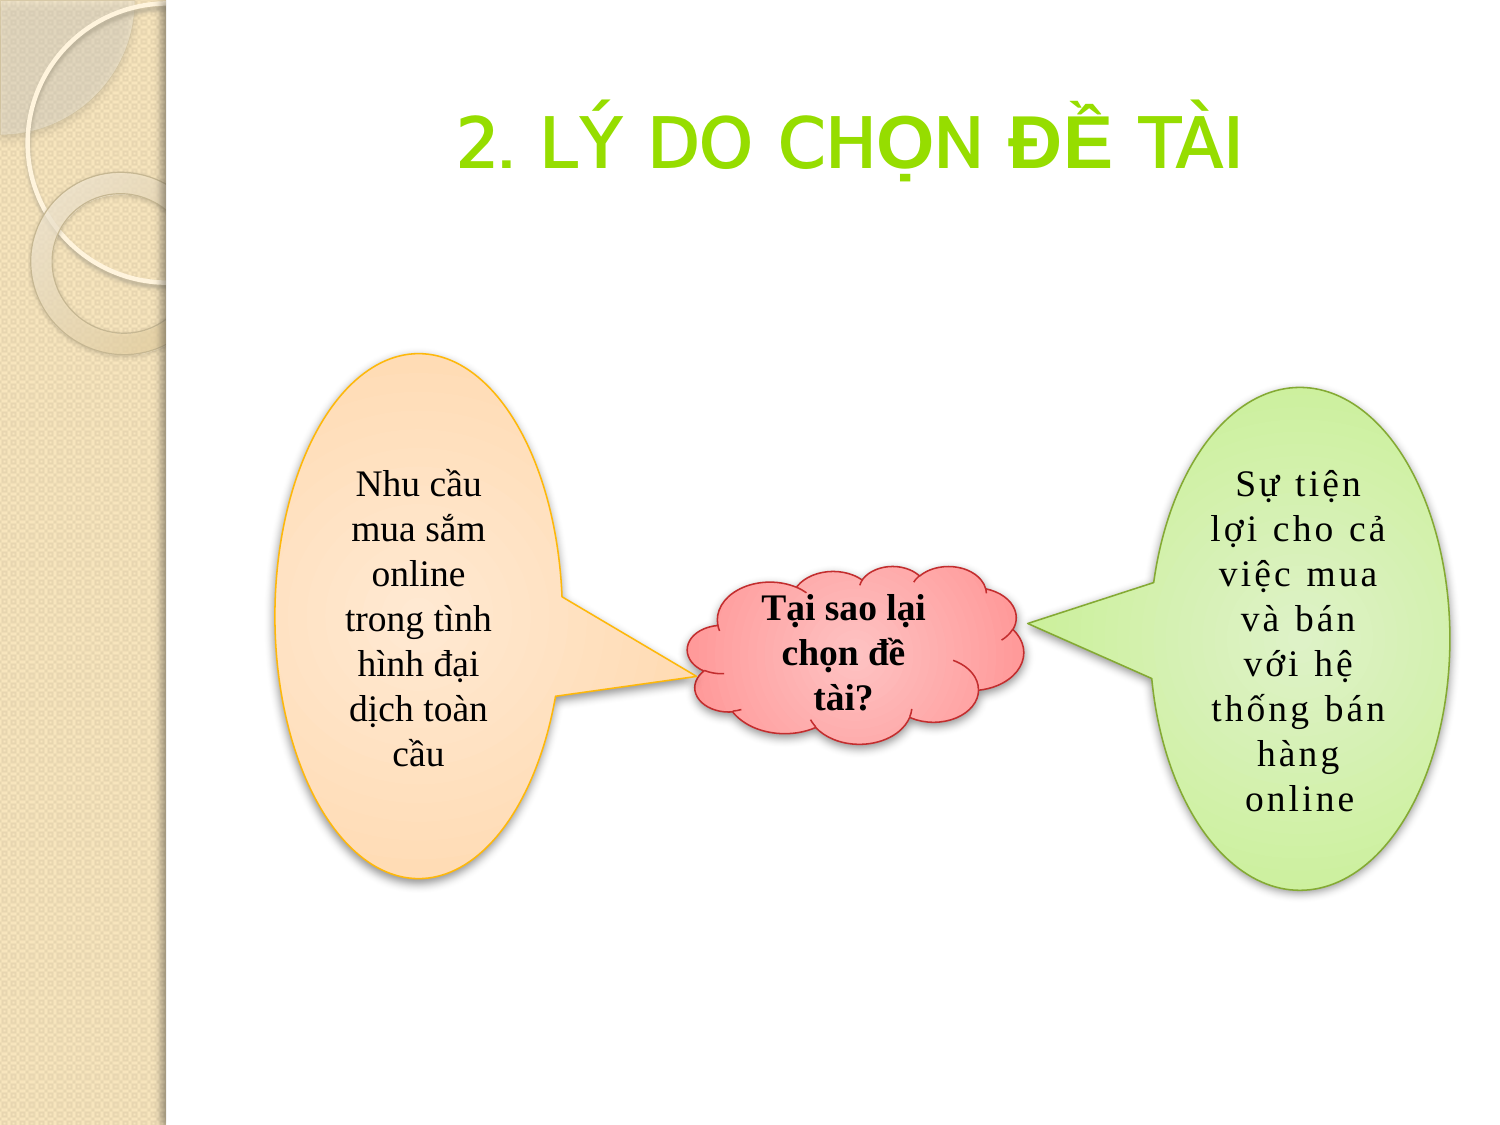

# 2. Lý do chọn đề tài

Nhu cầu mua sắm online trong tình hình đại dịch toàn cầu
Sự tiện lợi cho cả việc mua và bán với hệ thống bán hàng online
Tại sao lại chọn đề tài?